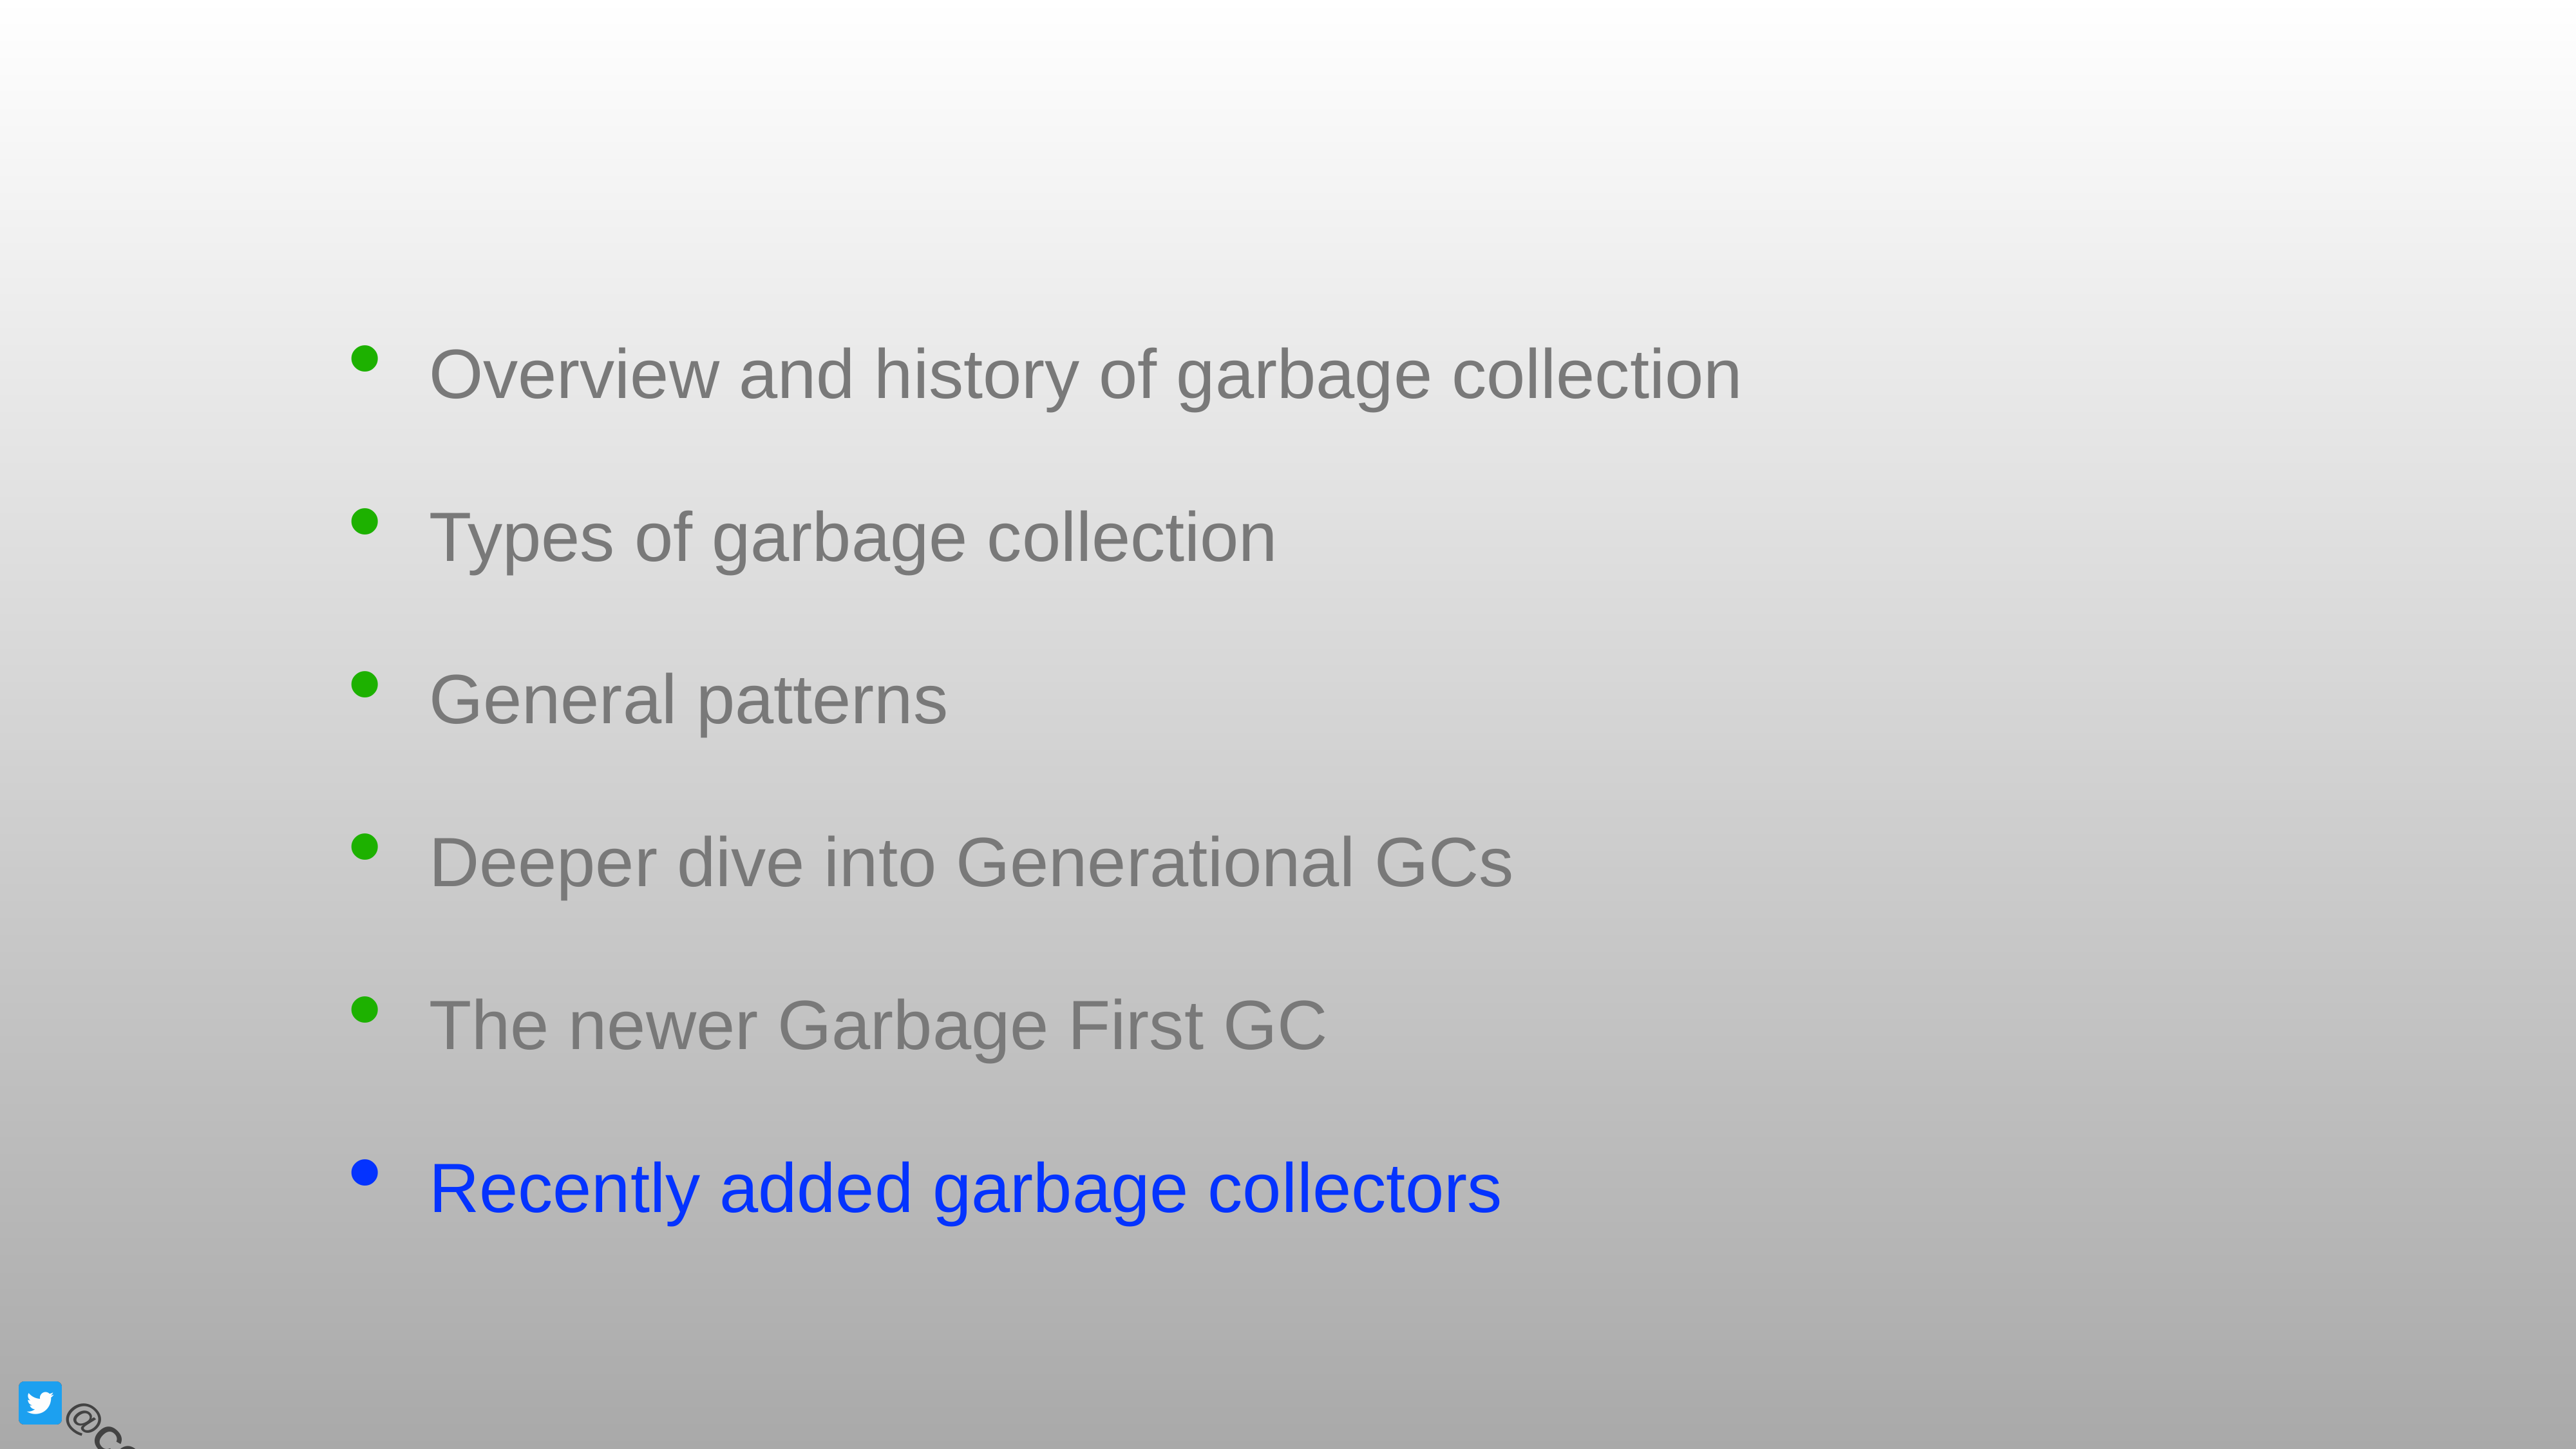

Overview and history of garbage collection
Types of garbage collection
General patterns
Deeper dive into Generational GCs
The newer Garbage First GC
Recently added garbage collectors
59